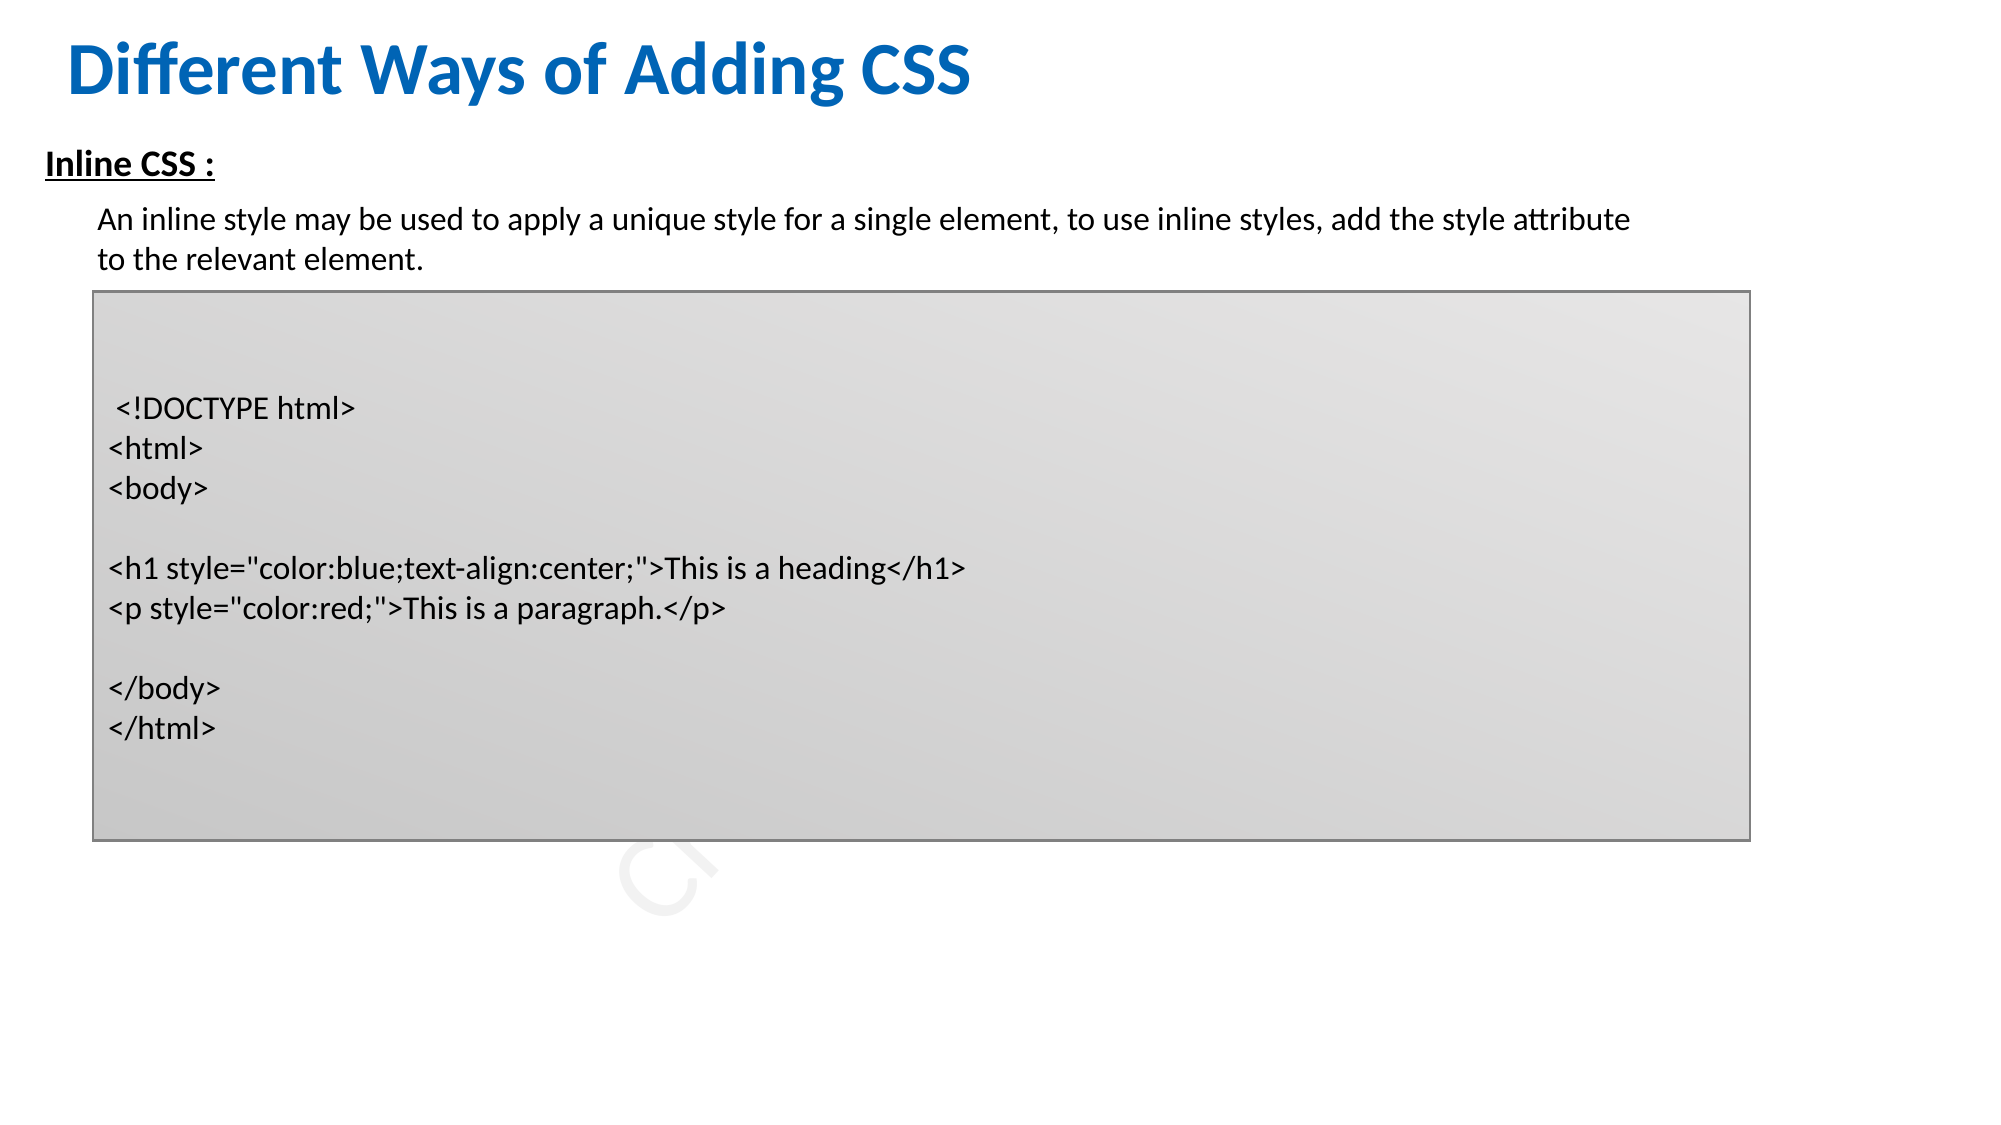

Different Ways of Adding CSS
Inline CSS :
An inline style may be used to apply a unique style for a single element, to use inline styles, add the style attribute to the relevant element.
 <!DOCTYPE html>
<html>
<body>
<h1 style="color:blue;text-align:center;">This is a heading</h1>
<p style="color:red;">This is a paragraph.</p>
</body>
</html>